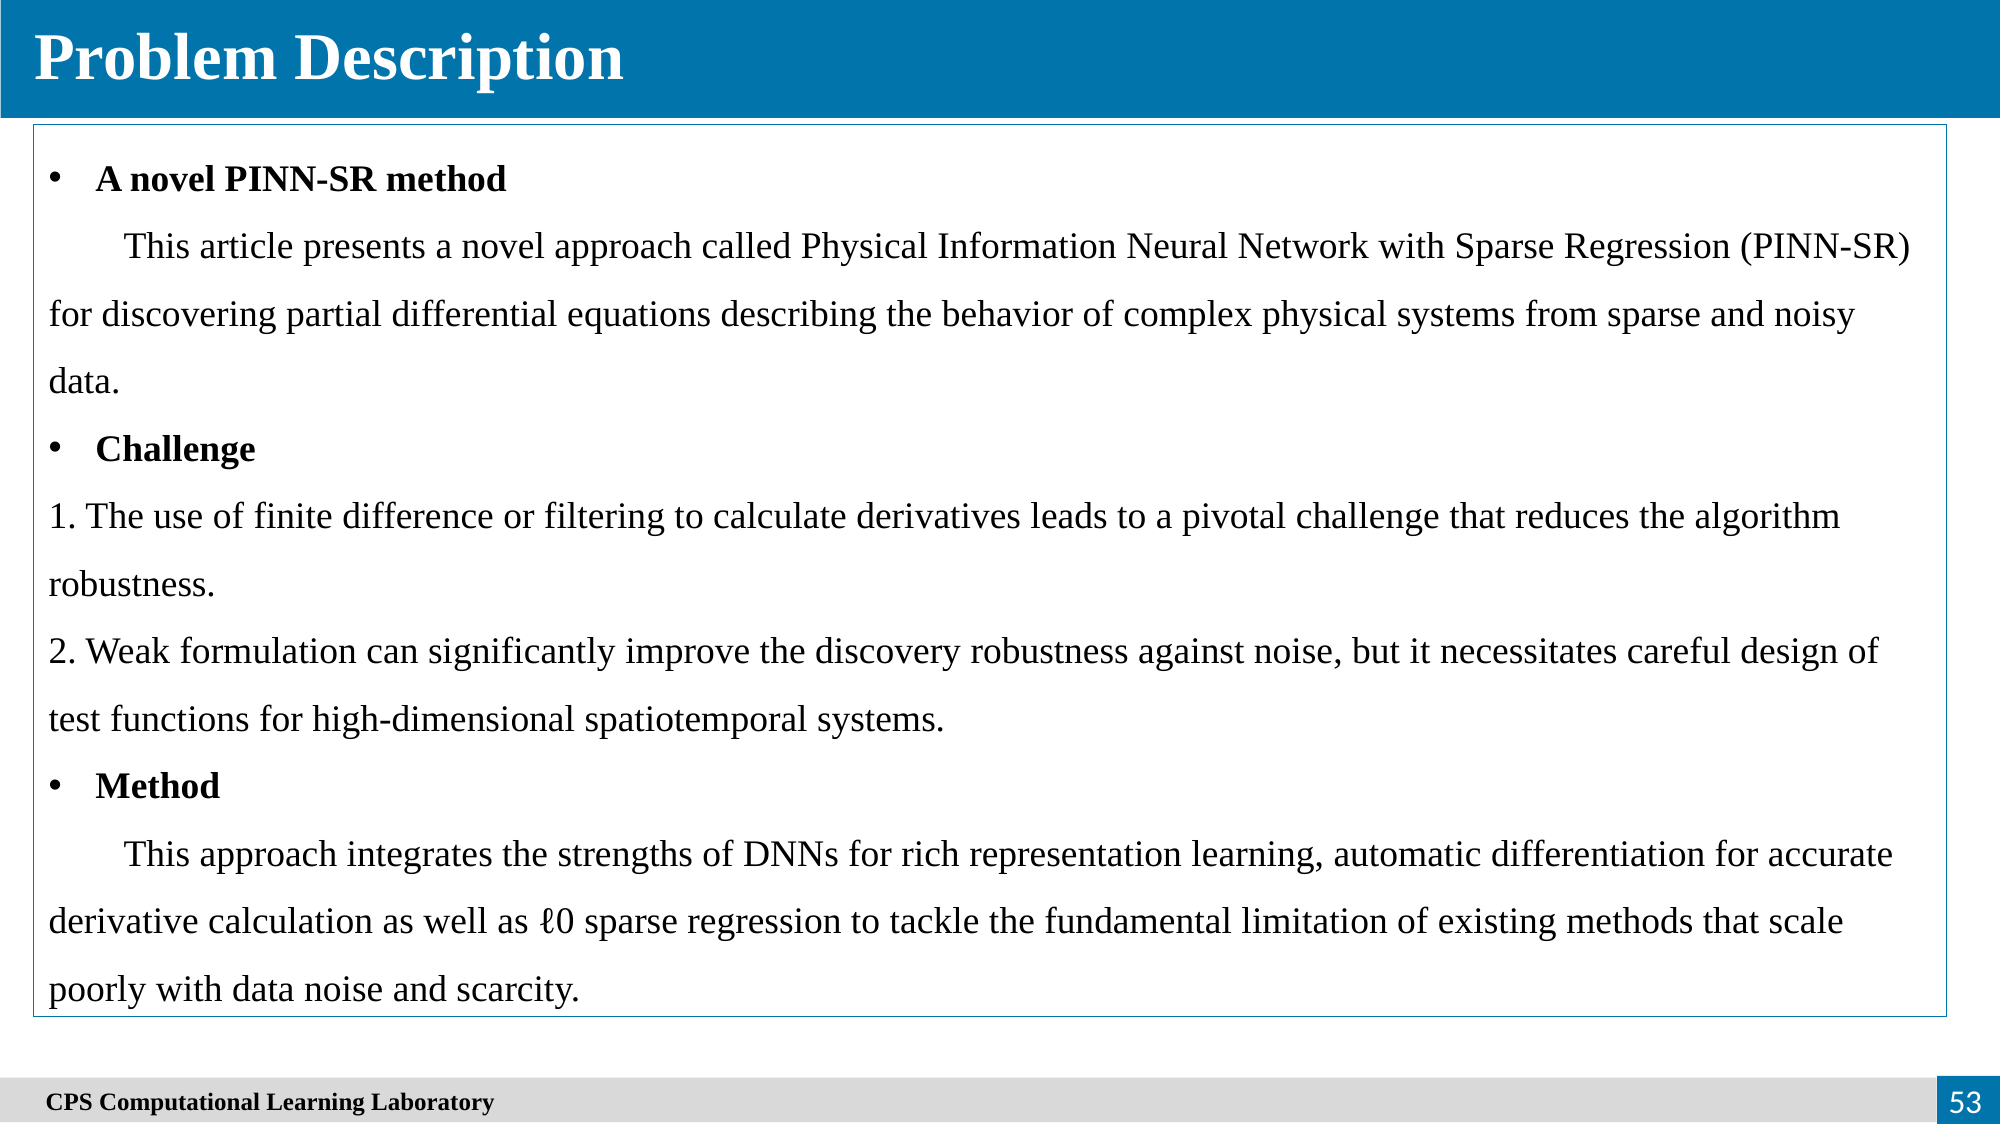

Problem Description
A novel PINN-SR method
This article presents a novel approach called Physical Information Neural Network with Sparse Regression (PINN-SR) for discovering partial differential equations describing the behavior of complex physical systems from sparse and noisy data.
Challenge
1. The use of finite difference or filtering to calculate derivatives leads to a pivotal challenge that reduces the algorithm robustness.
2. Weak formulation can significantly improve the discovery robustness against noise, but it necessitates careful design of test functions for high-dimensional spatiotemporal systems.
Method
This approach integrates the strengths of DNNs for rich representation learning, automatic differentiation for accurate derivative calculation as well as ℓ0 sparse regression to tackle the fundamental limitation of existing methods that scale poorly with data noise and scarcity.
53
　CPS Computational Learning Laboratory